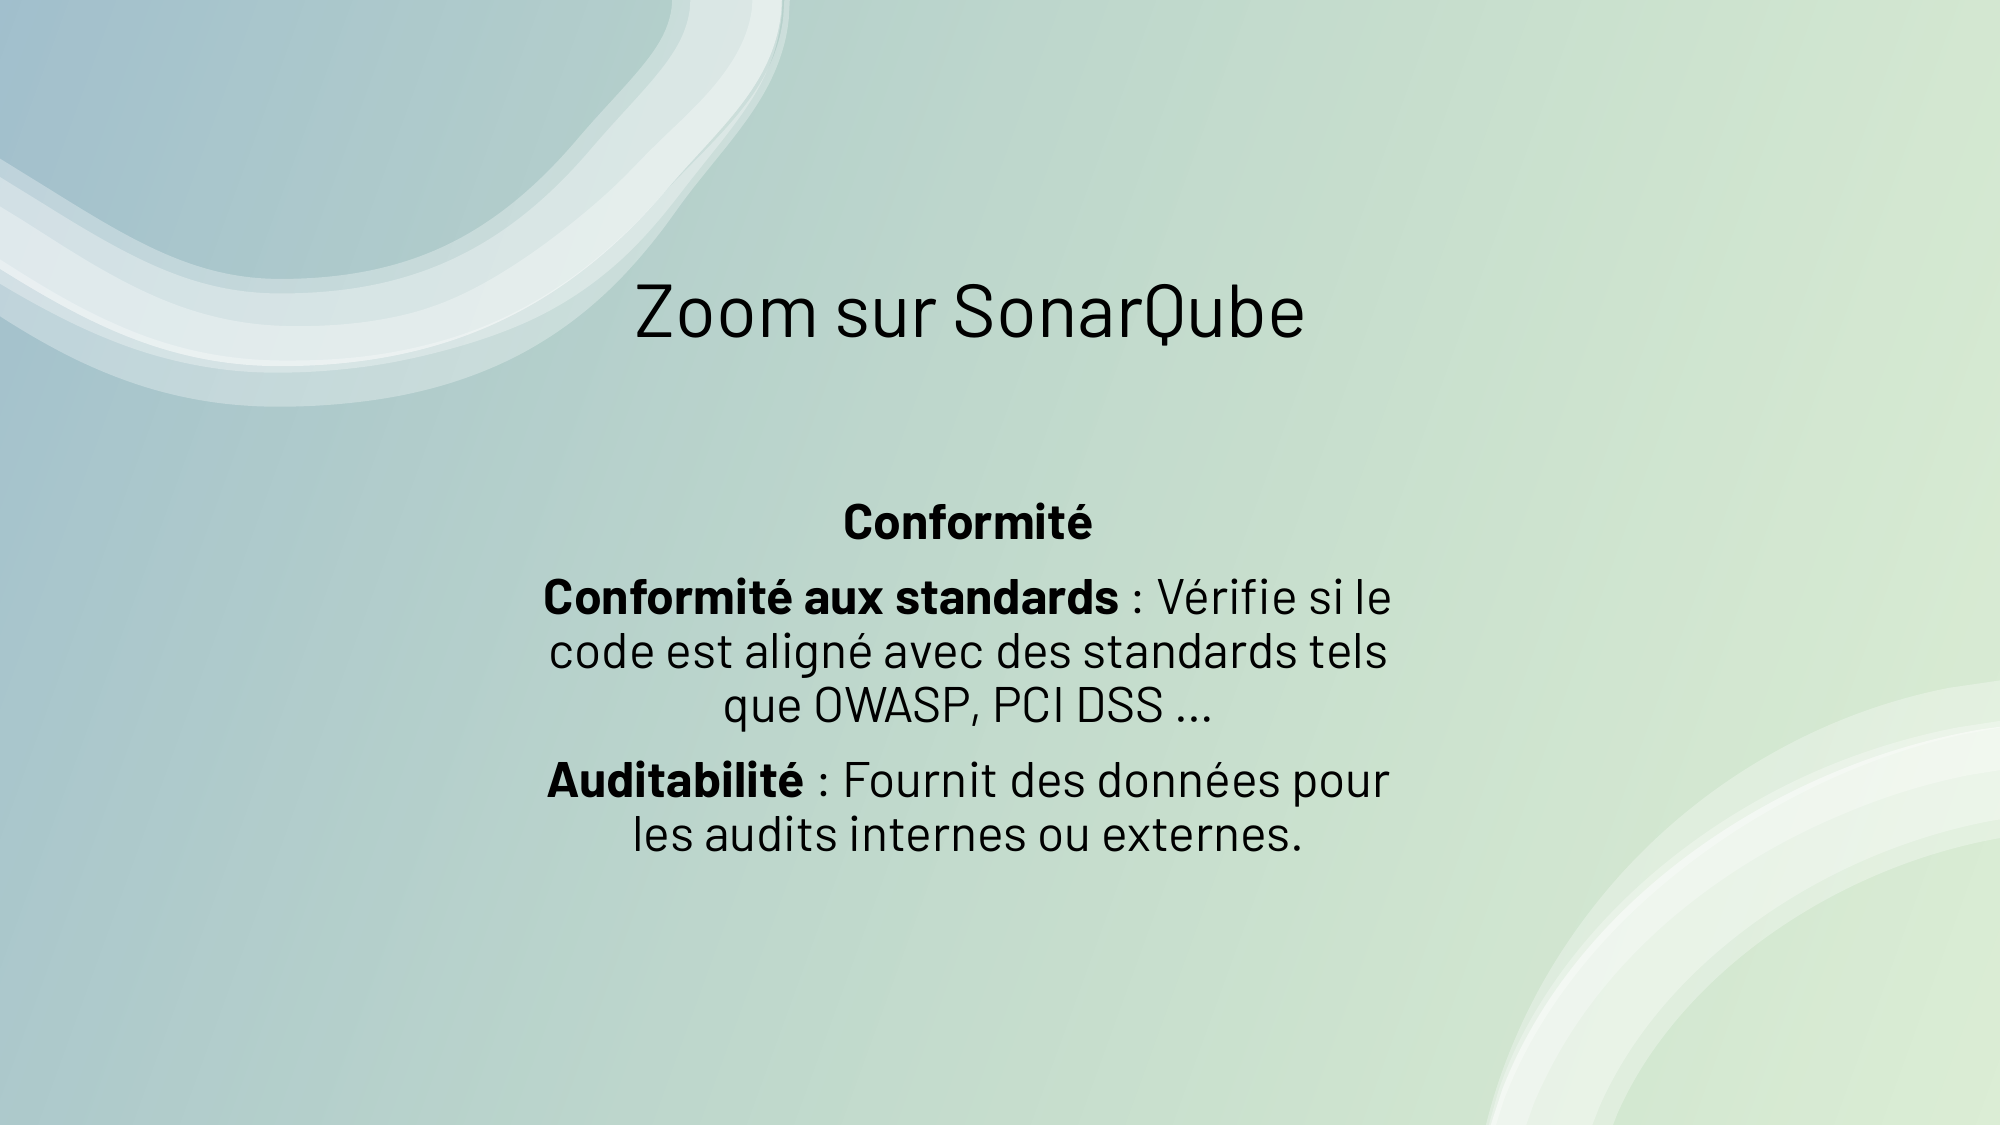

# Zoom sur SonarQube
Conformité
Conformité aux standards : Vérifie si le code est aligné avec des standards tels que OWASP, PCI DSS …
Auditabilité : Fournit des données pour les audits internes ou externes.